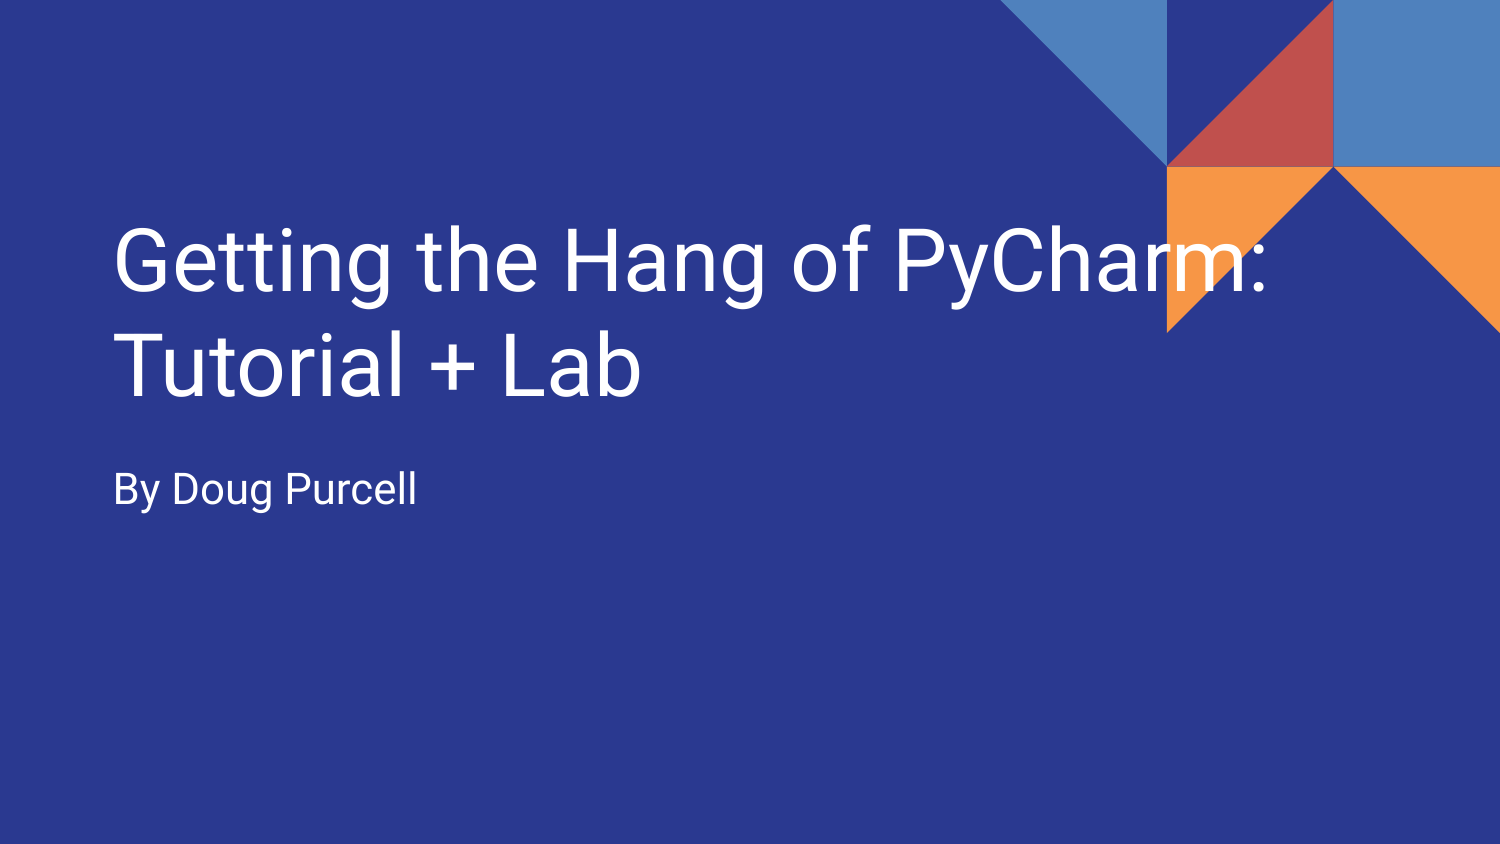

Getting the Hang of PyCharm: Tutorial + Lab
By Doug Purcell